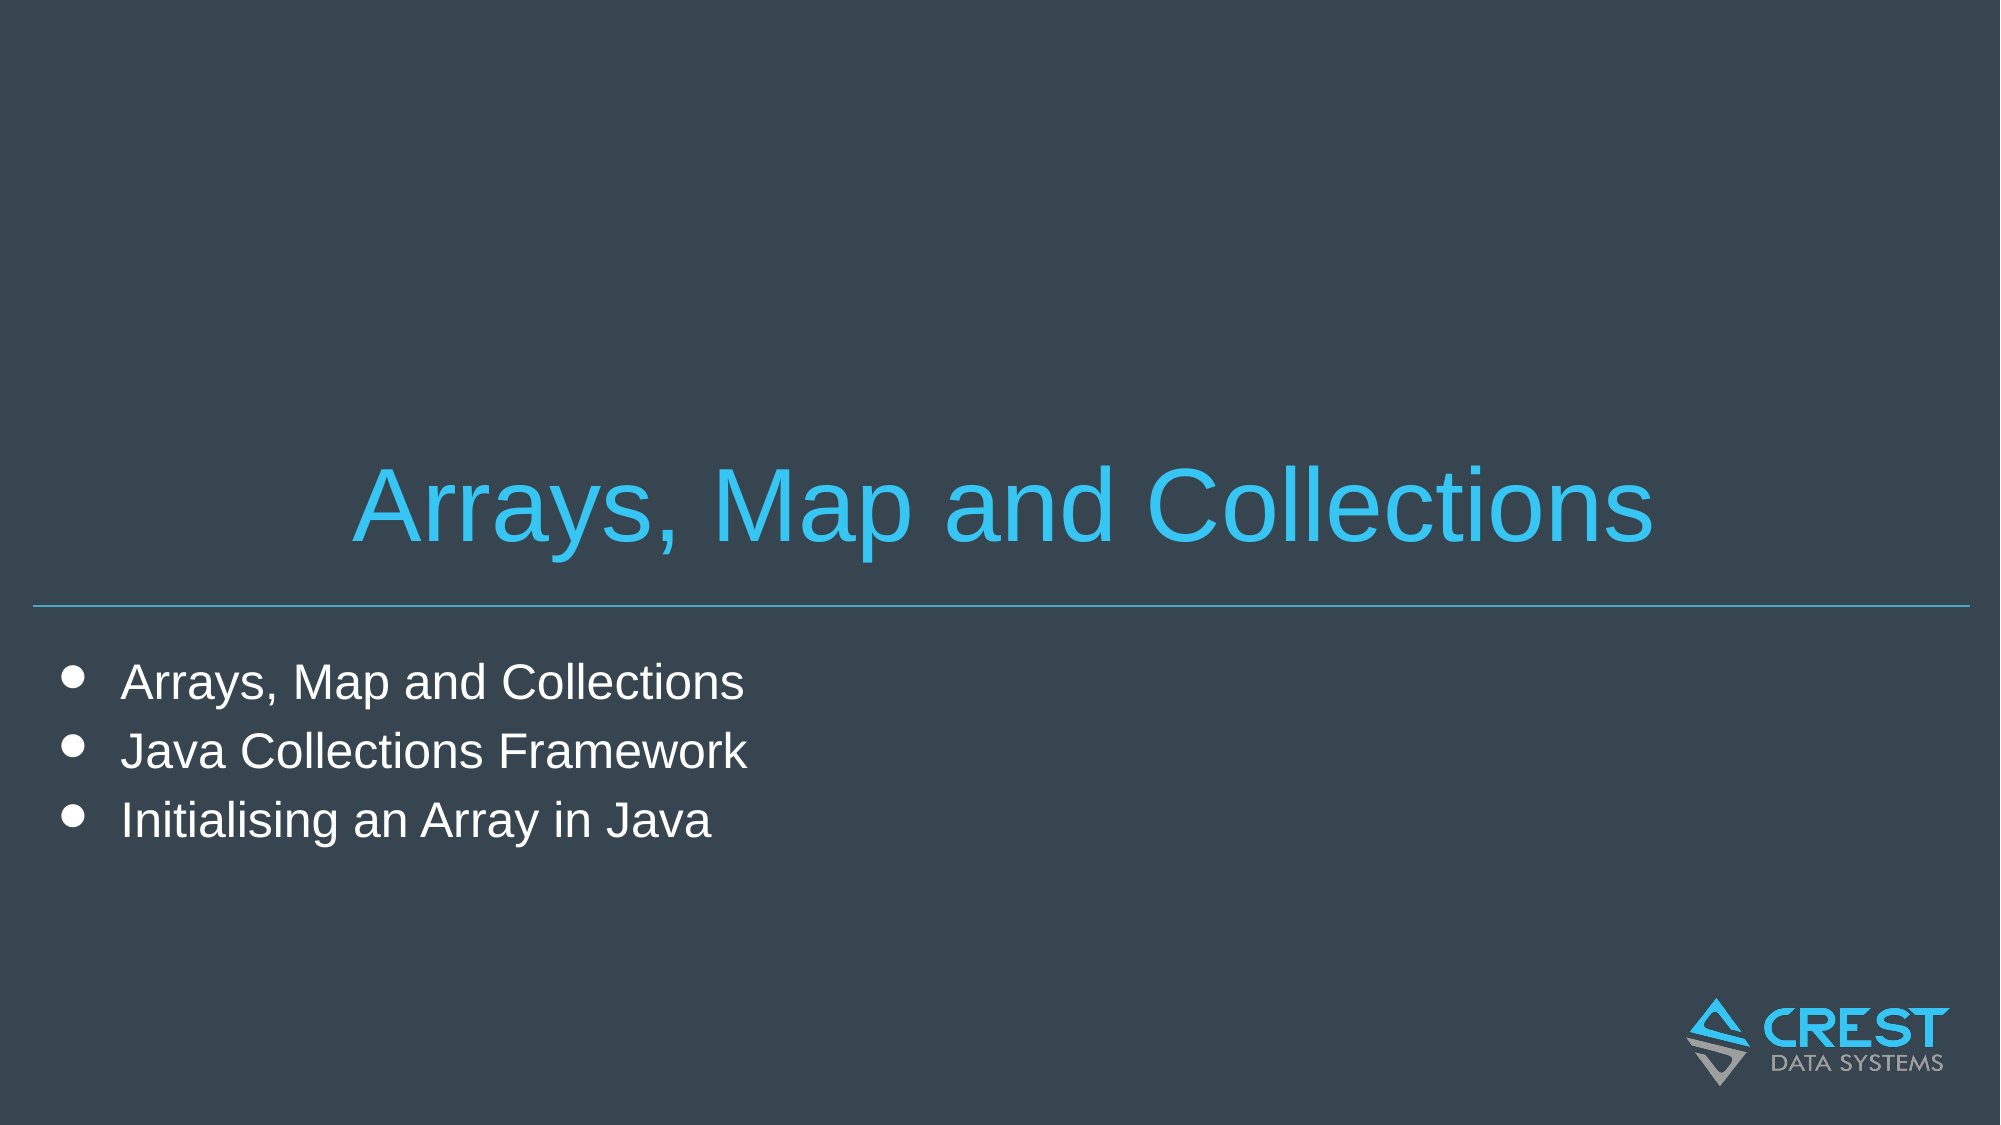

# Arrays, Map and Collections
Arrays, Map and Collections
Java Collections Framework
Initialising an Array in Java